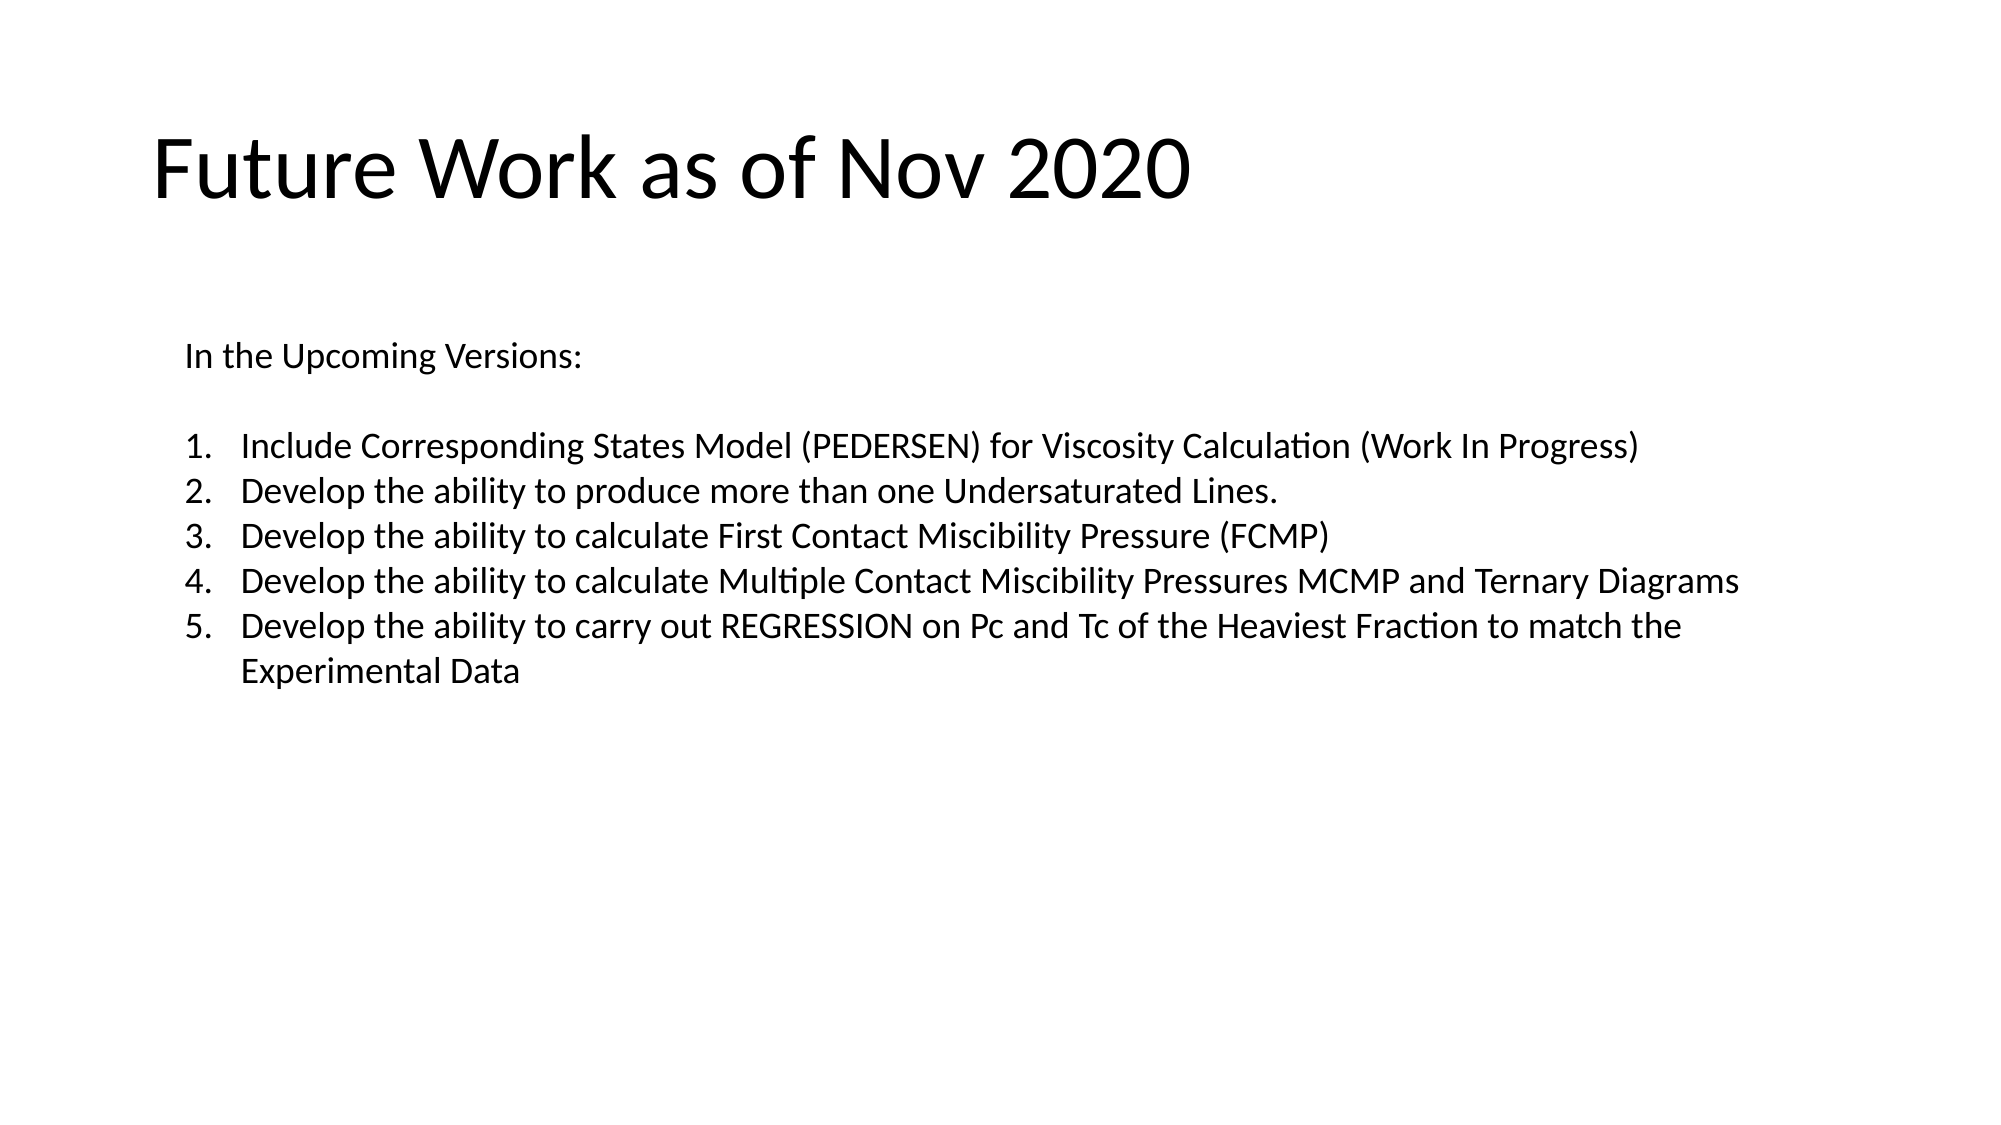

# Future Work as of Nov 2020
In the Upcoming Versions:

Include Corresponding States Model (PEDERSEN) for Viscosity Calculation (Work In Progress)
Develop the ability to produce more than one Undersaturated Lines.
Develop the ability to calculate First Contact Miscibility Pressure (FCMP)
Develop the ability to calculate Multiple Contact Miscibility Pressures MCMP and Ternary Diagrams
Develop the ability to carry out REGRESSION on Pc and Tc of the Heaviest Fraction to match the Experimental Data